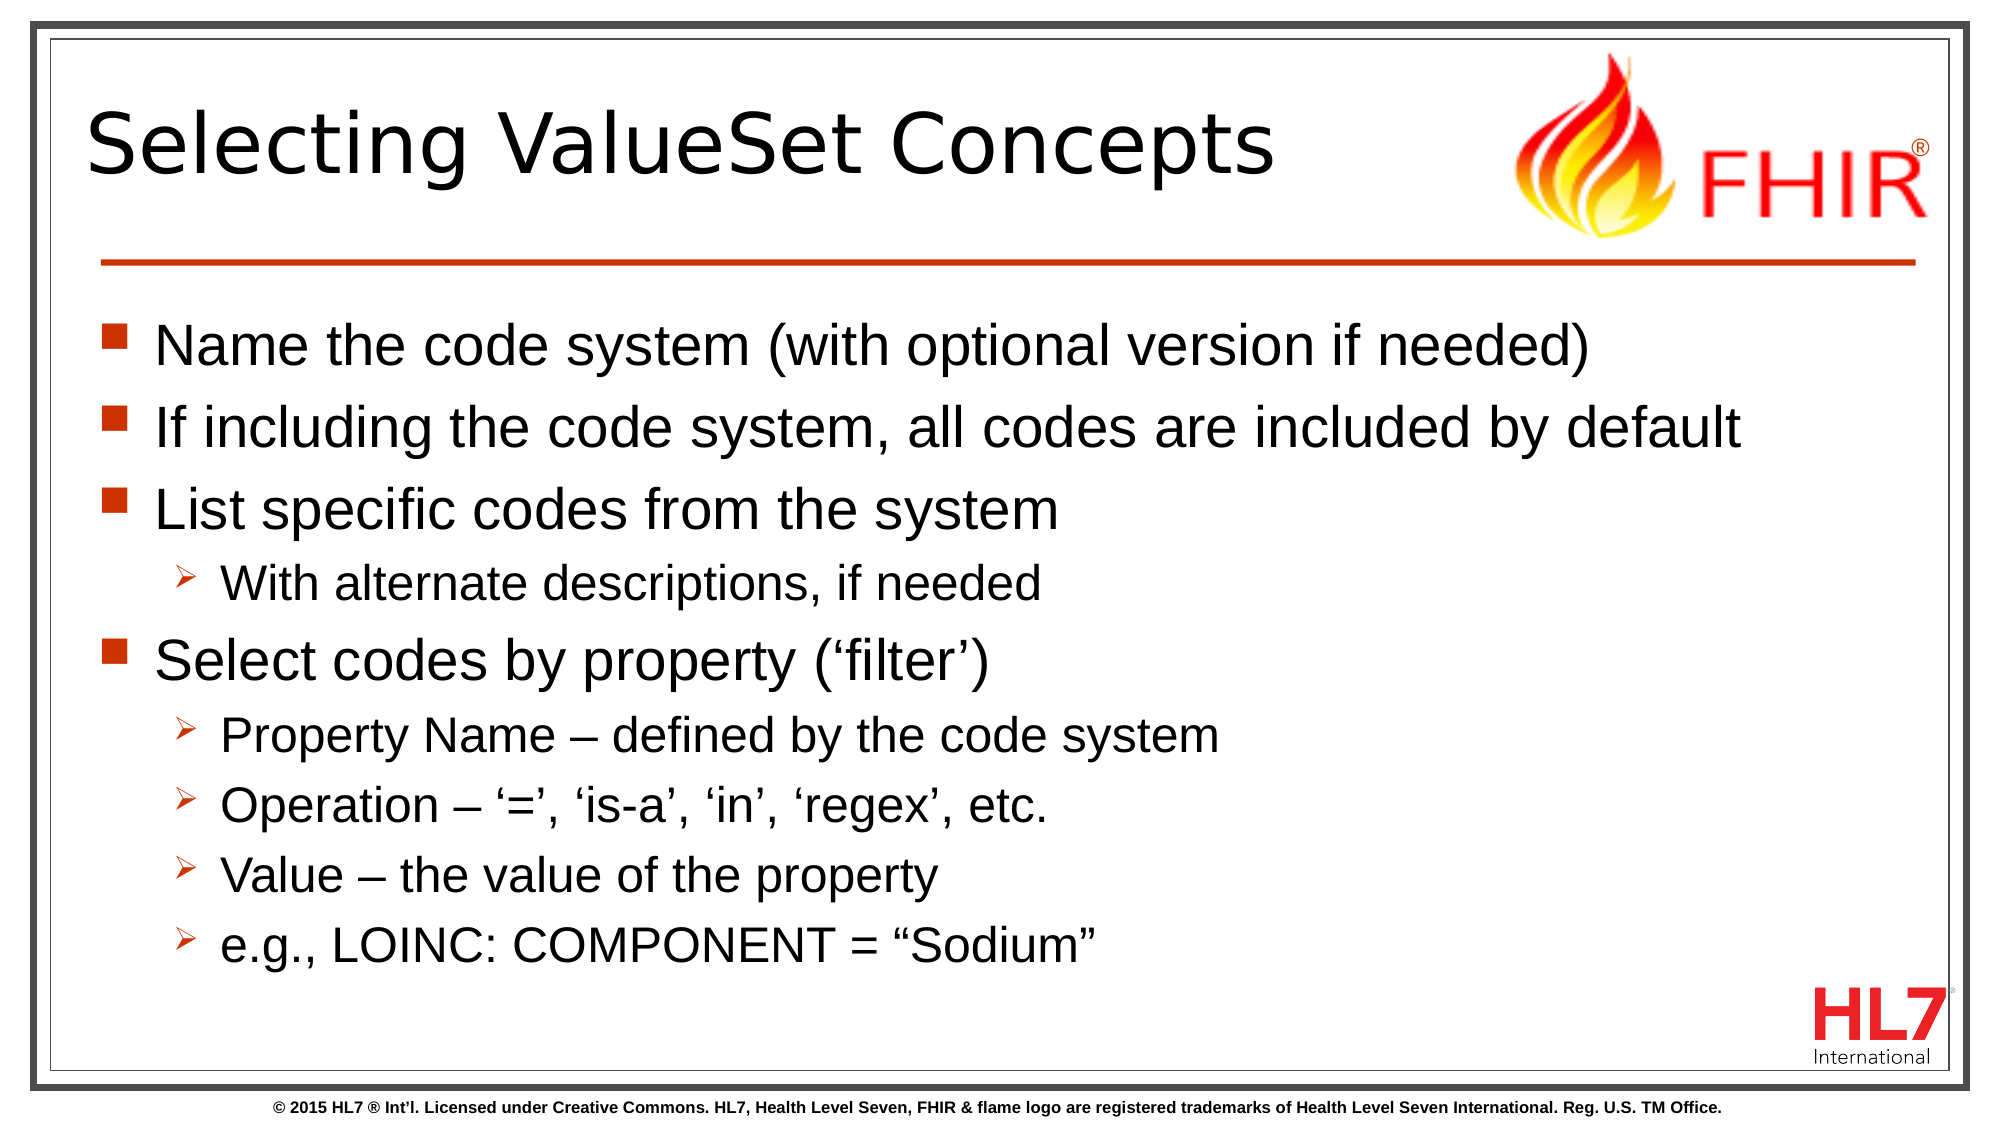

# Selecting ValueSet Concepts
Name the code system (with optional version if needed)
If including the code system, all codes are included by default
List specific codes from the system
With alternate descriptions, if needed
Select codes by property (‘filter’)
Property Name – defined by the code system
Operation – ‘=’, ‘is-a’, ‘in’, ‘regex’, etc.
Value – the value of the property
e.g., LOINC: COMPONENT = “Sodium”